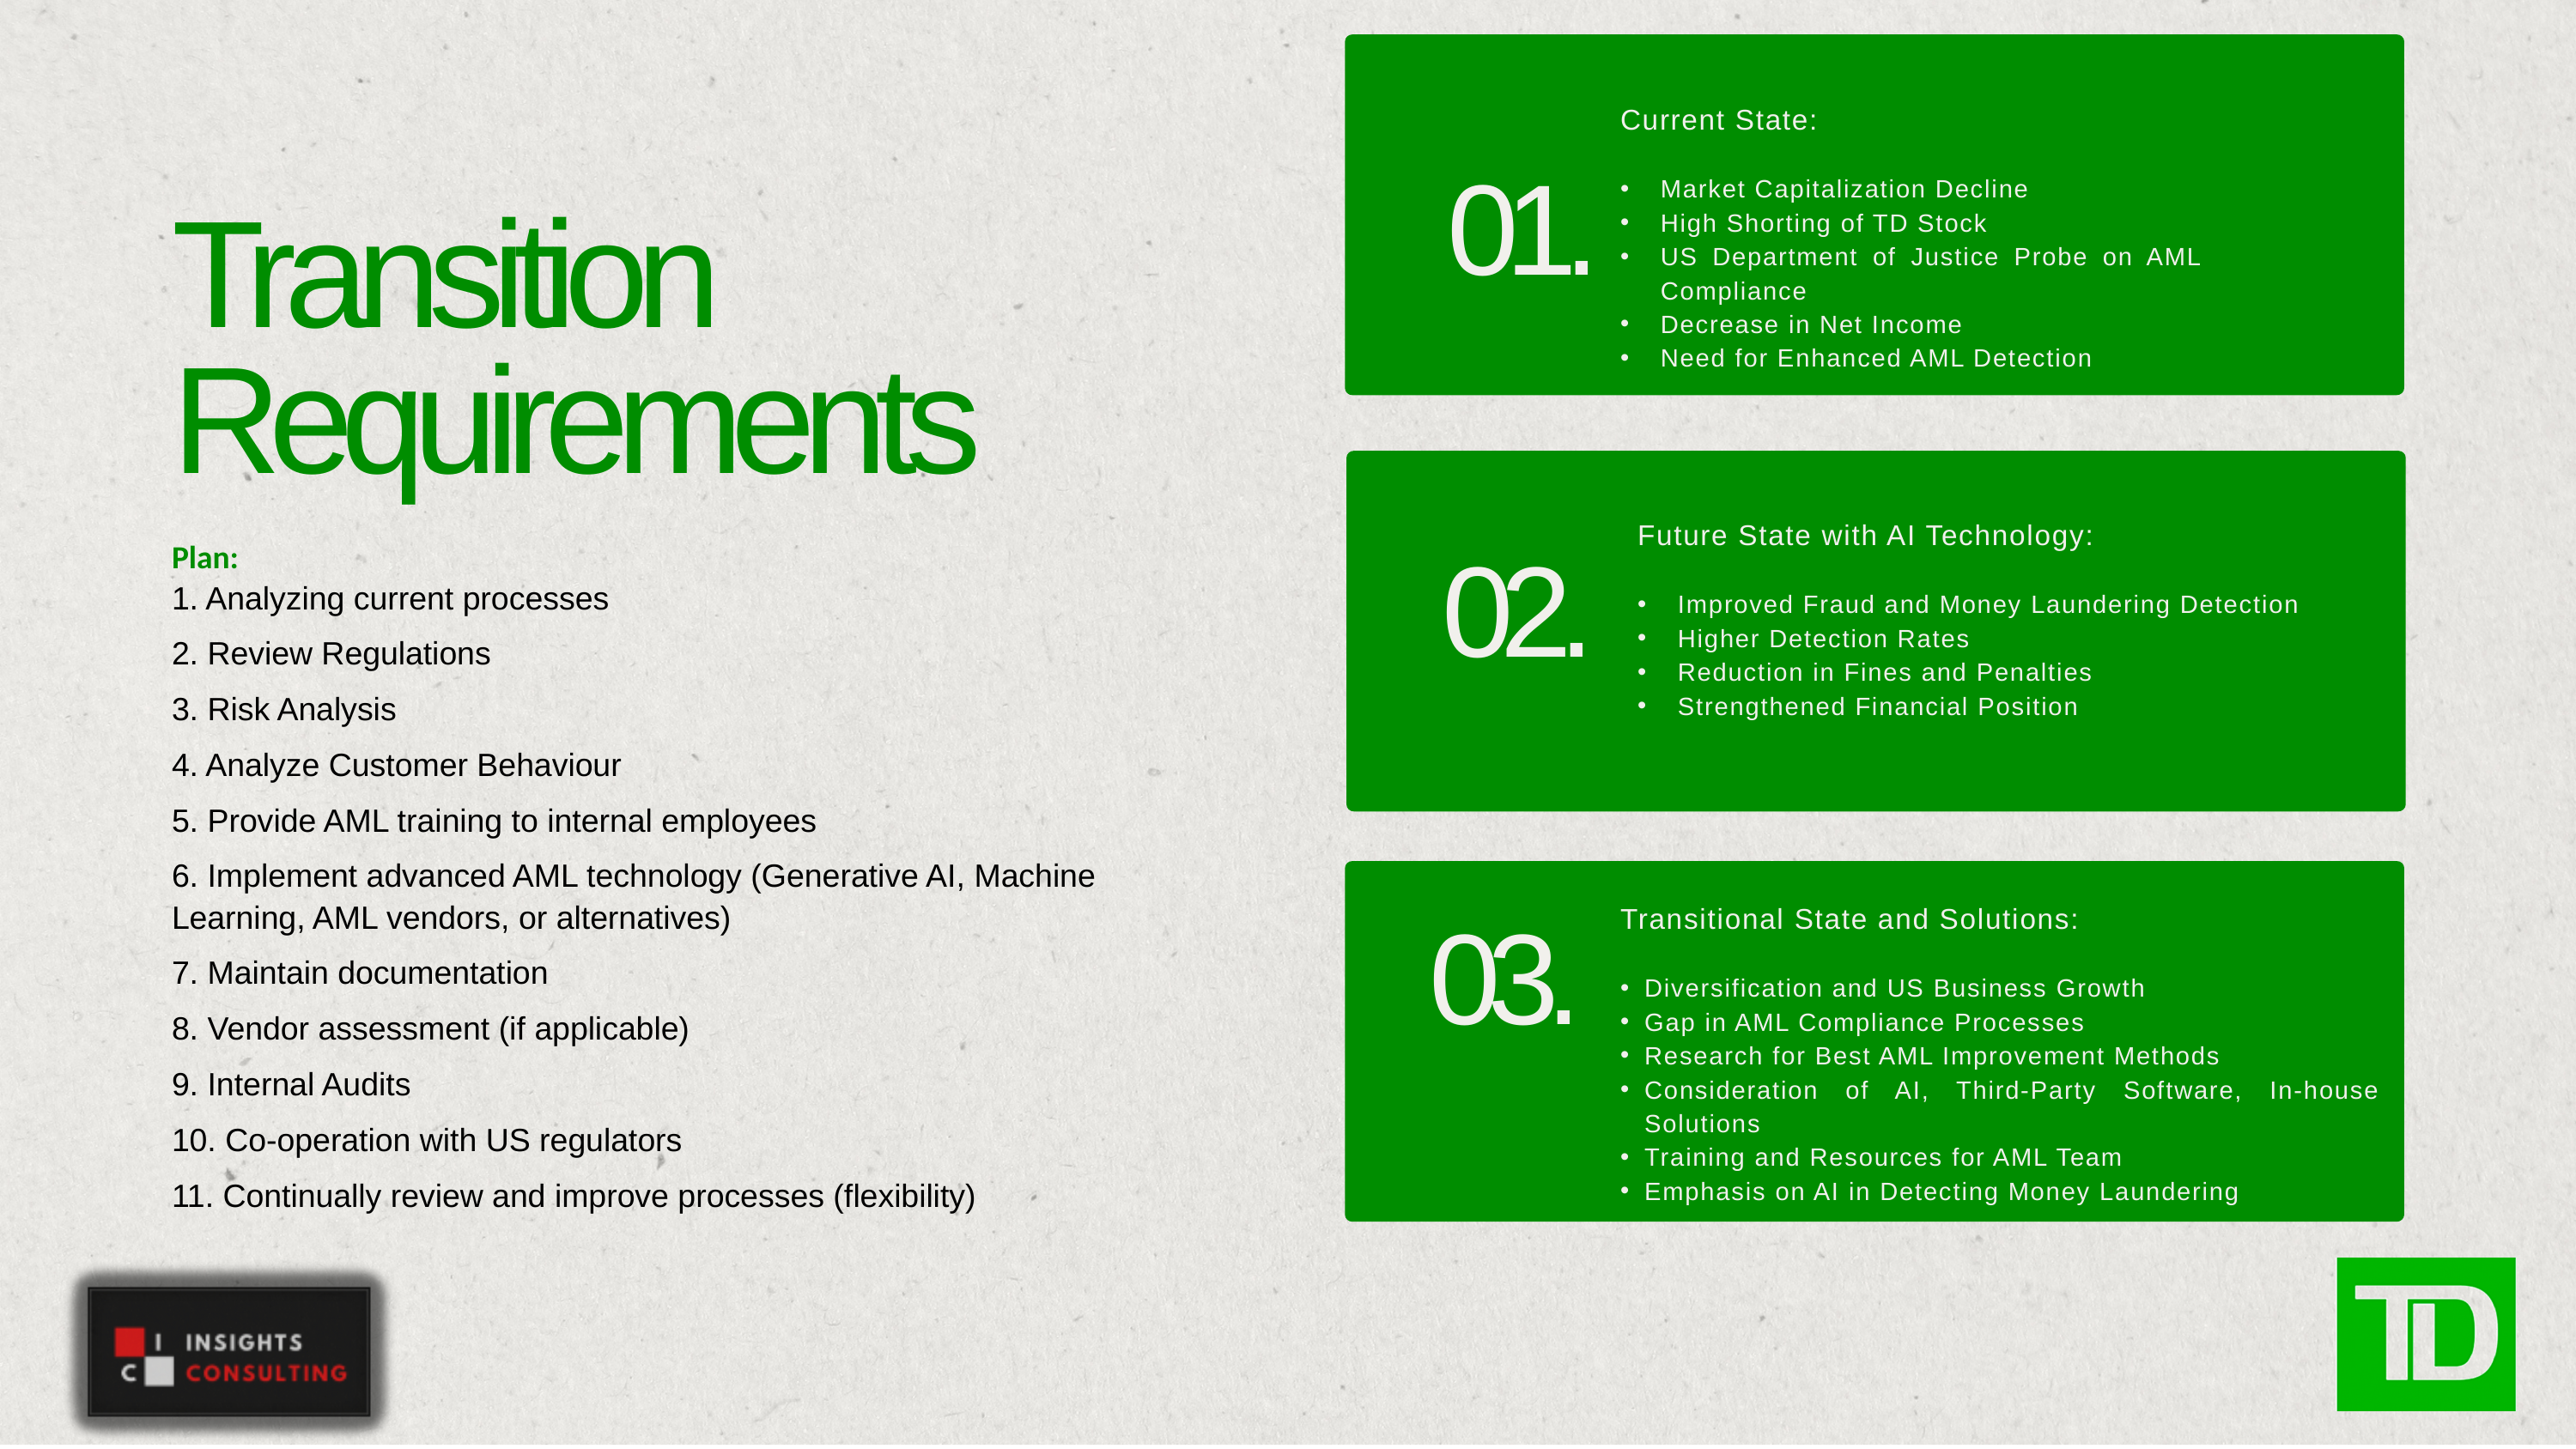

Current State:

Market Capitalization Decline
High Shorting of TD Stock
US Department of Justice Probe on AML Compliance
Decrease in Net Income
Need for Enhanced AML Detection
01.
Transition Requirements

Future State with AI Technology:

Improved Fraud and Money Laundering Detection
Higher Detection Rates
Reduction in Fines and Penalties
Strengthened Financial Position
02.
Plan:
1. Analyzing current processes
2. Review Regulations
3. Risk Analysis
4. Analyze Customer Behaviour
5. Provide AML training to internal employees
6. Implement advanced AML technology (Generative AI, Machine Learning, AML vendors, or alternatives)
7. Maintain documentation
8. Vendor assessment (if applicable)
9. Internal Audits
10. Co-operation with US regulators
11. Continually review and improve processes (flexibility)

03.
Transitional State and Solutions:

Diversification and US Business Growth
Gap in AML Compliance Processes
Research for Best AML Improvement Methods
Consideration of AI, Third-Party Software, In-house Solutions
Training and Resources for AML Team
Emphasis on AI in Detecting Money Laundering